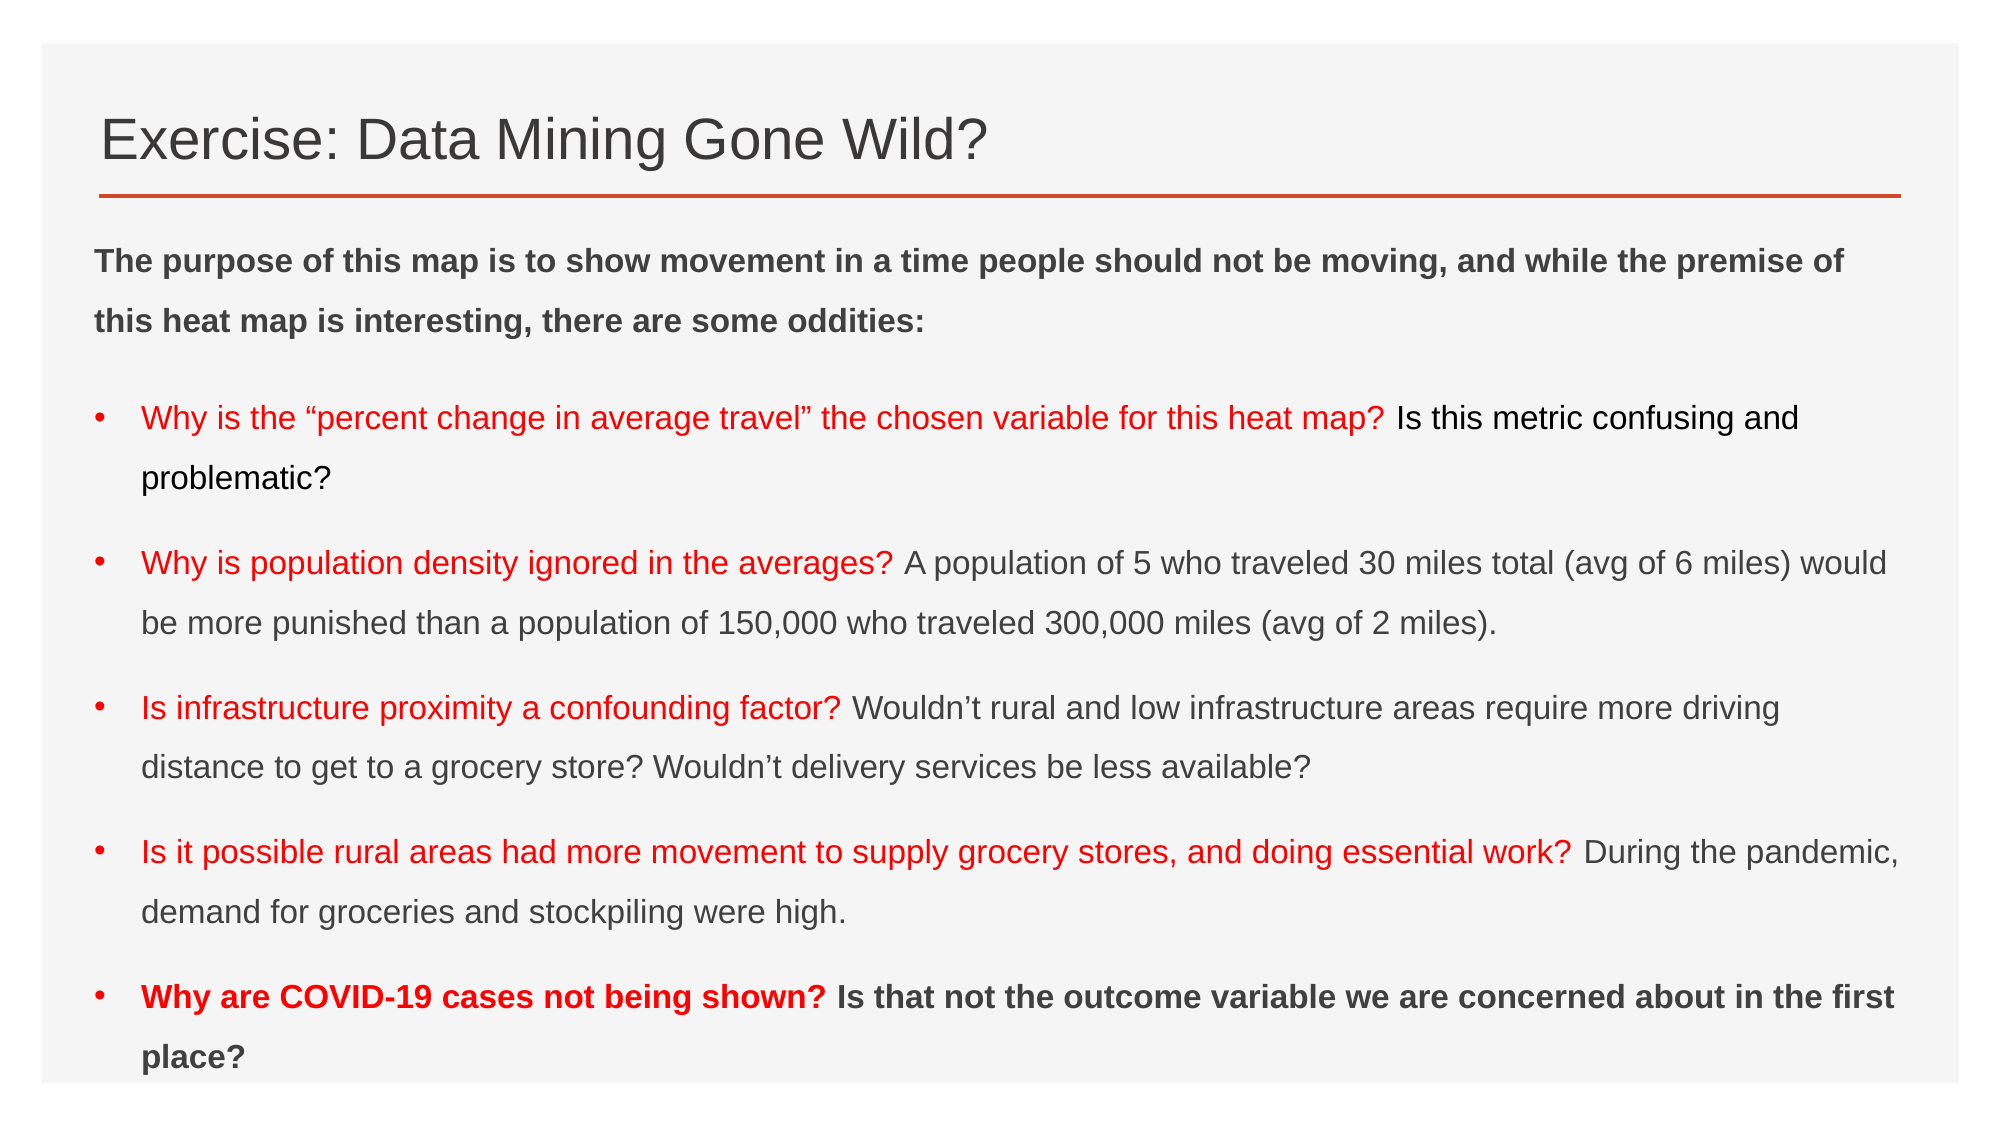

# Exercise: Data Mining Gone Wild?
The purpose of this map is to show movement in a time people should not be moving, and while the premise of this heat map is interesting, there are some oddities:
Why is the “percent change in average travel” the chosen variable for this heat map? Is this metric confusing and problematic?
Why is population density ignored in the averages? A population of 5 who traveled 30 miles total (avg of 6 miles) would be more punished than a population of 150,000 who traveled 300,000 miles (avg of 2 miles).
Is infrastructure proximity a confounding factor? Wouldn’t rural and low infrastructure areas require more driving distance to get to a grocery store? Wouldn’t delivery services be less available?
Is it possible rural areas had more movement to supply grocery stores, and doing essential work? During the pandemic, demand for groceries and stockpiling were high.
Why are COVID-19 cases not being shown? Is that not the outcome variable we are concerned about in the first place?